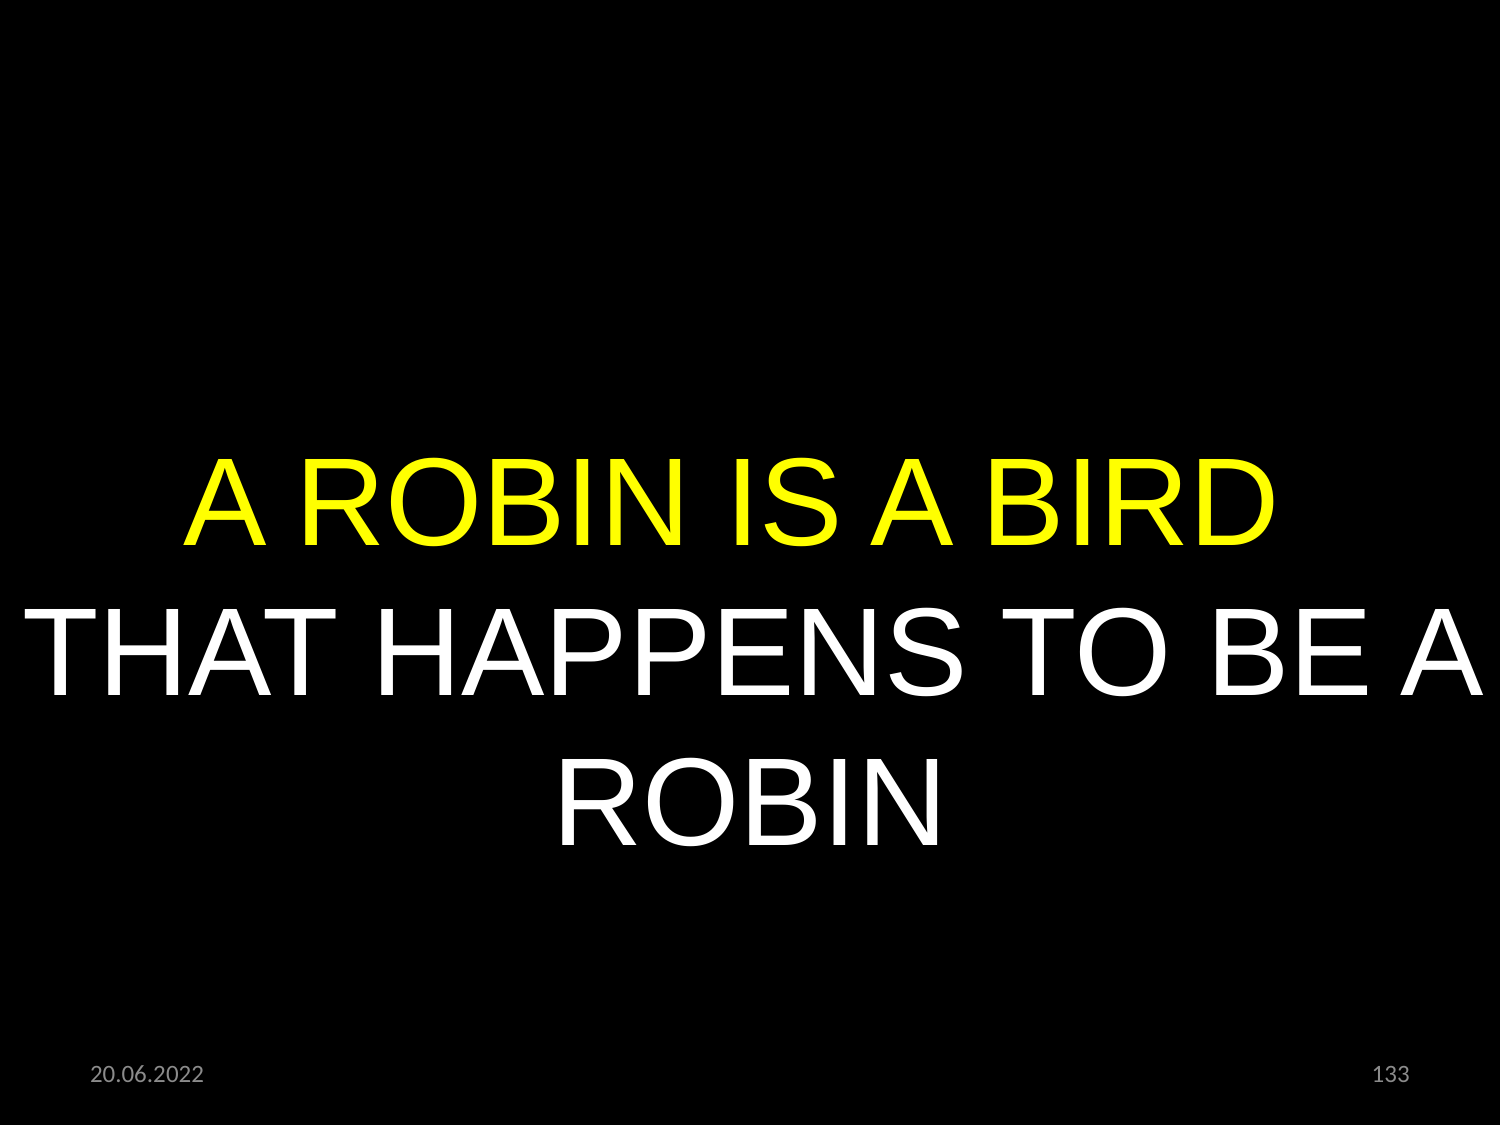

A ROBIN IS A BIRD
THAT HAPPENS TO BE A ROBIN
20.06.2022
133